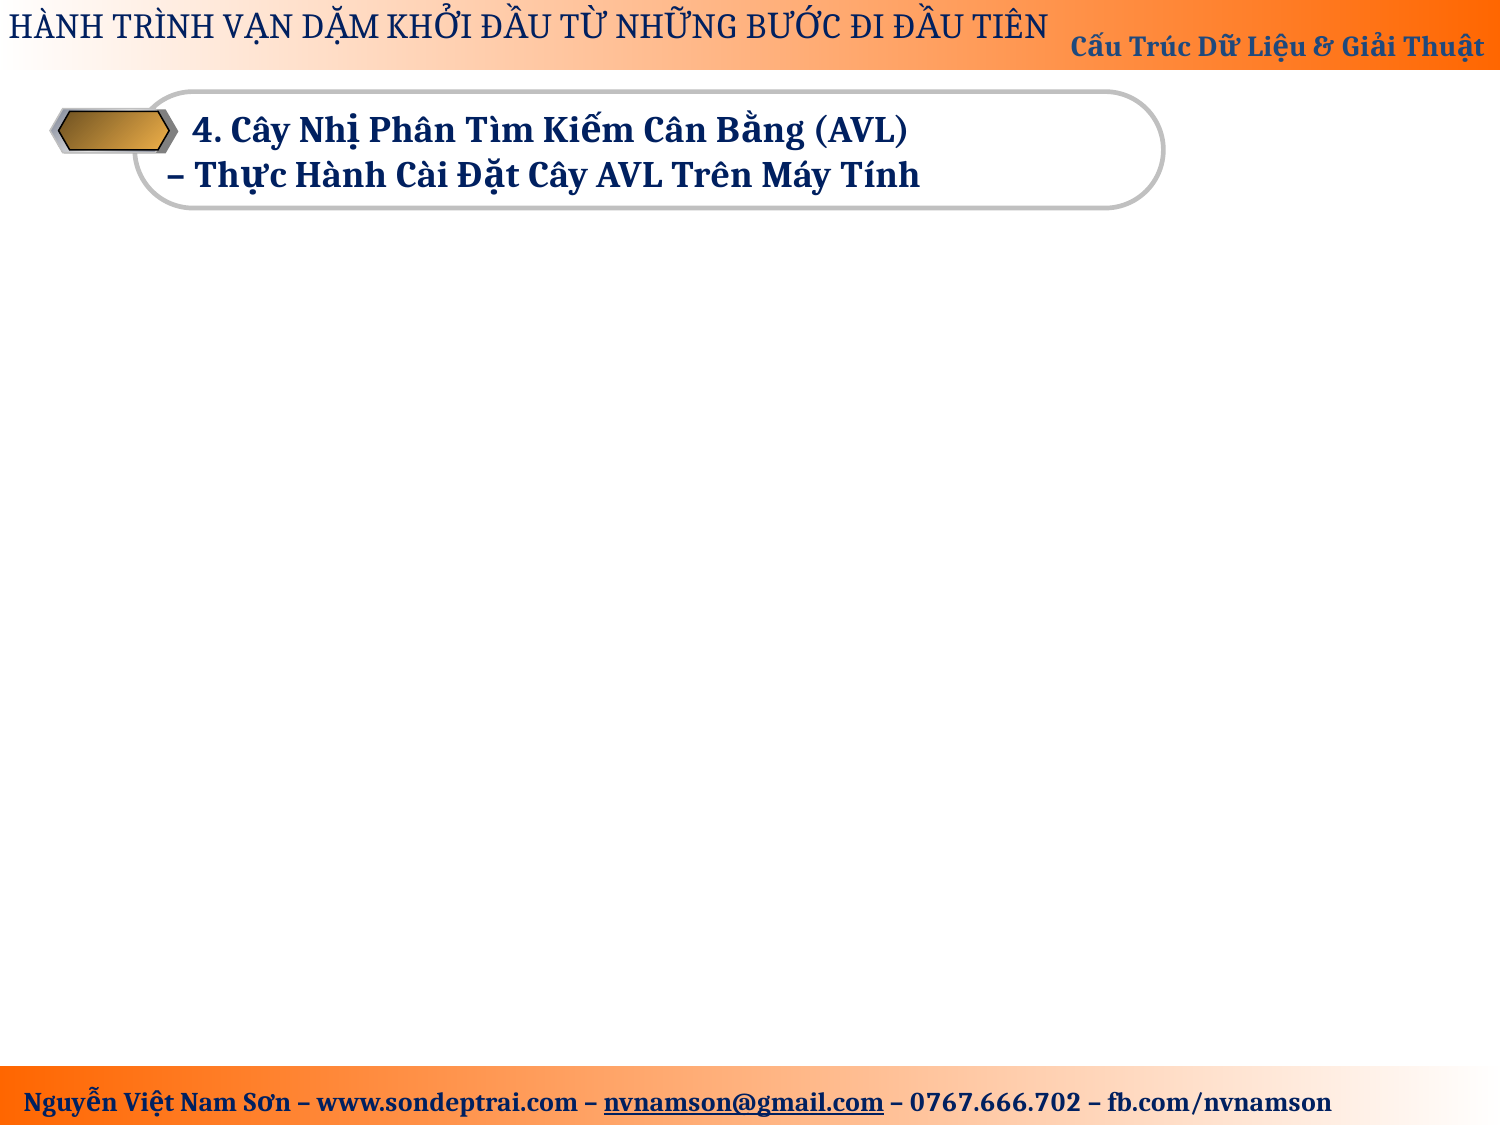

4. Cây Nhị Phân Tìm Kiếm Cân Bằng (AVL)
– Thực Hành Cài Đặt Cây AVL Trên Máy Tính